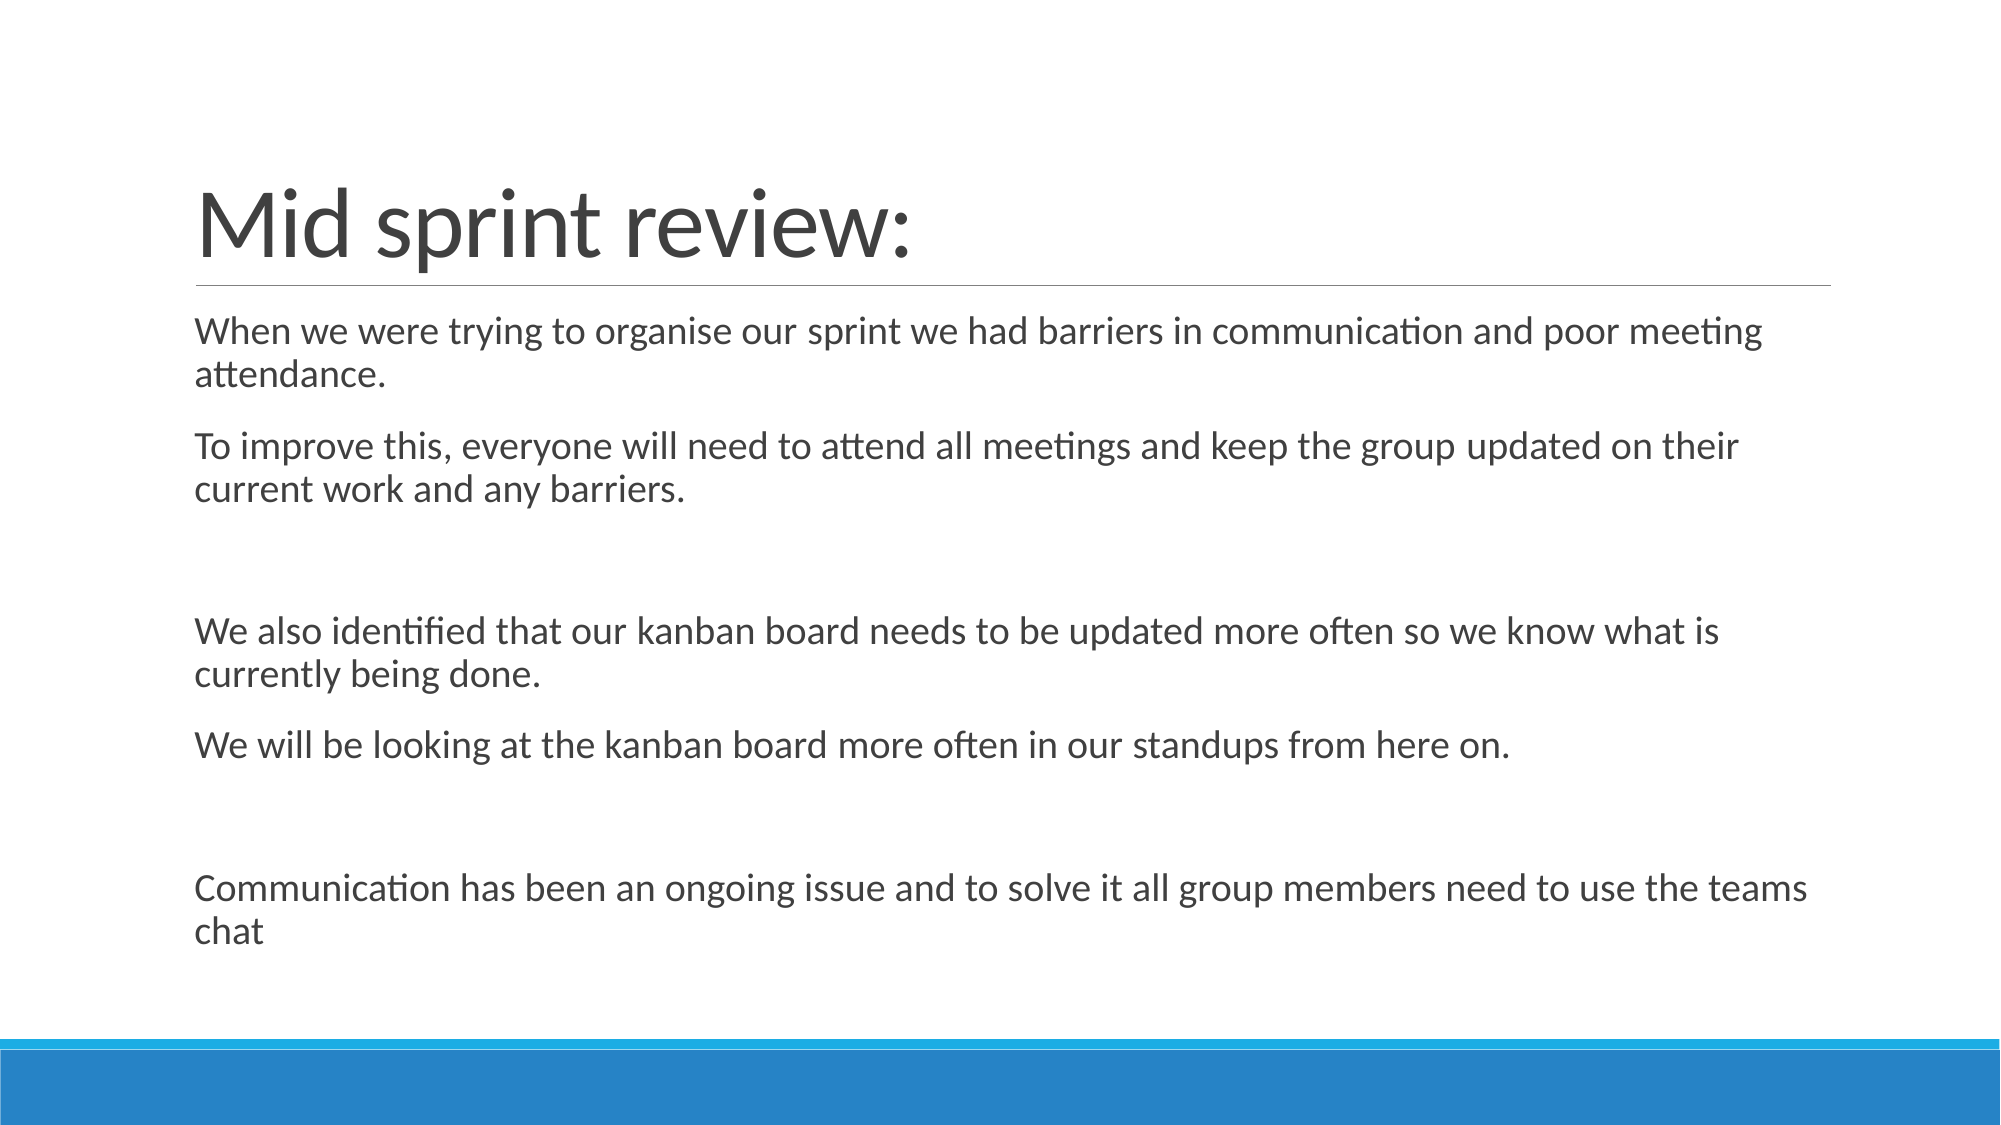

# Mid sprint review:
When we were trying to organise our sprint we had barriers in communication and poor meeting attendance.
To improve this, everyone will need to attend all meetings and keep the group updated on their current work and any barriers.

We also identified that our kanban board needs to be updated more often so we know what is currently being done.
We will be looking at the kanban board more often in our standups from here on.

Communication has been an ongoing issue and to solve it all group members need to use the teams chat